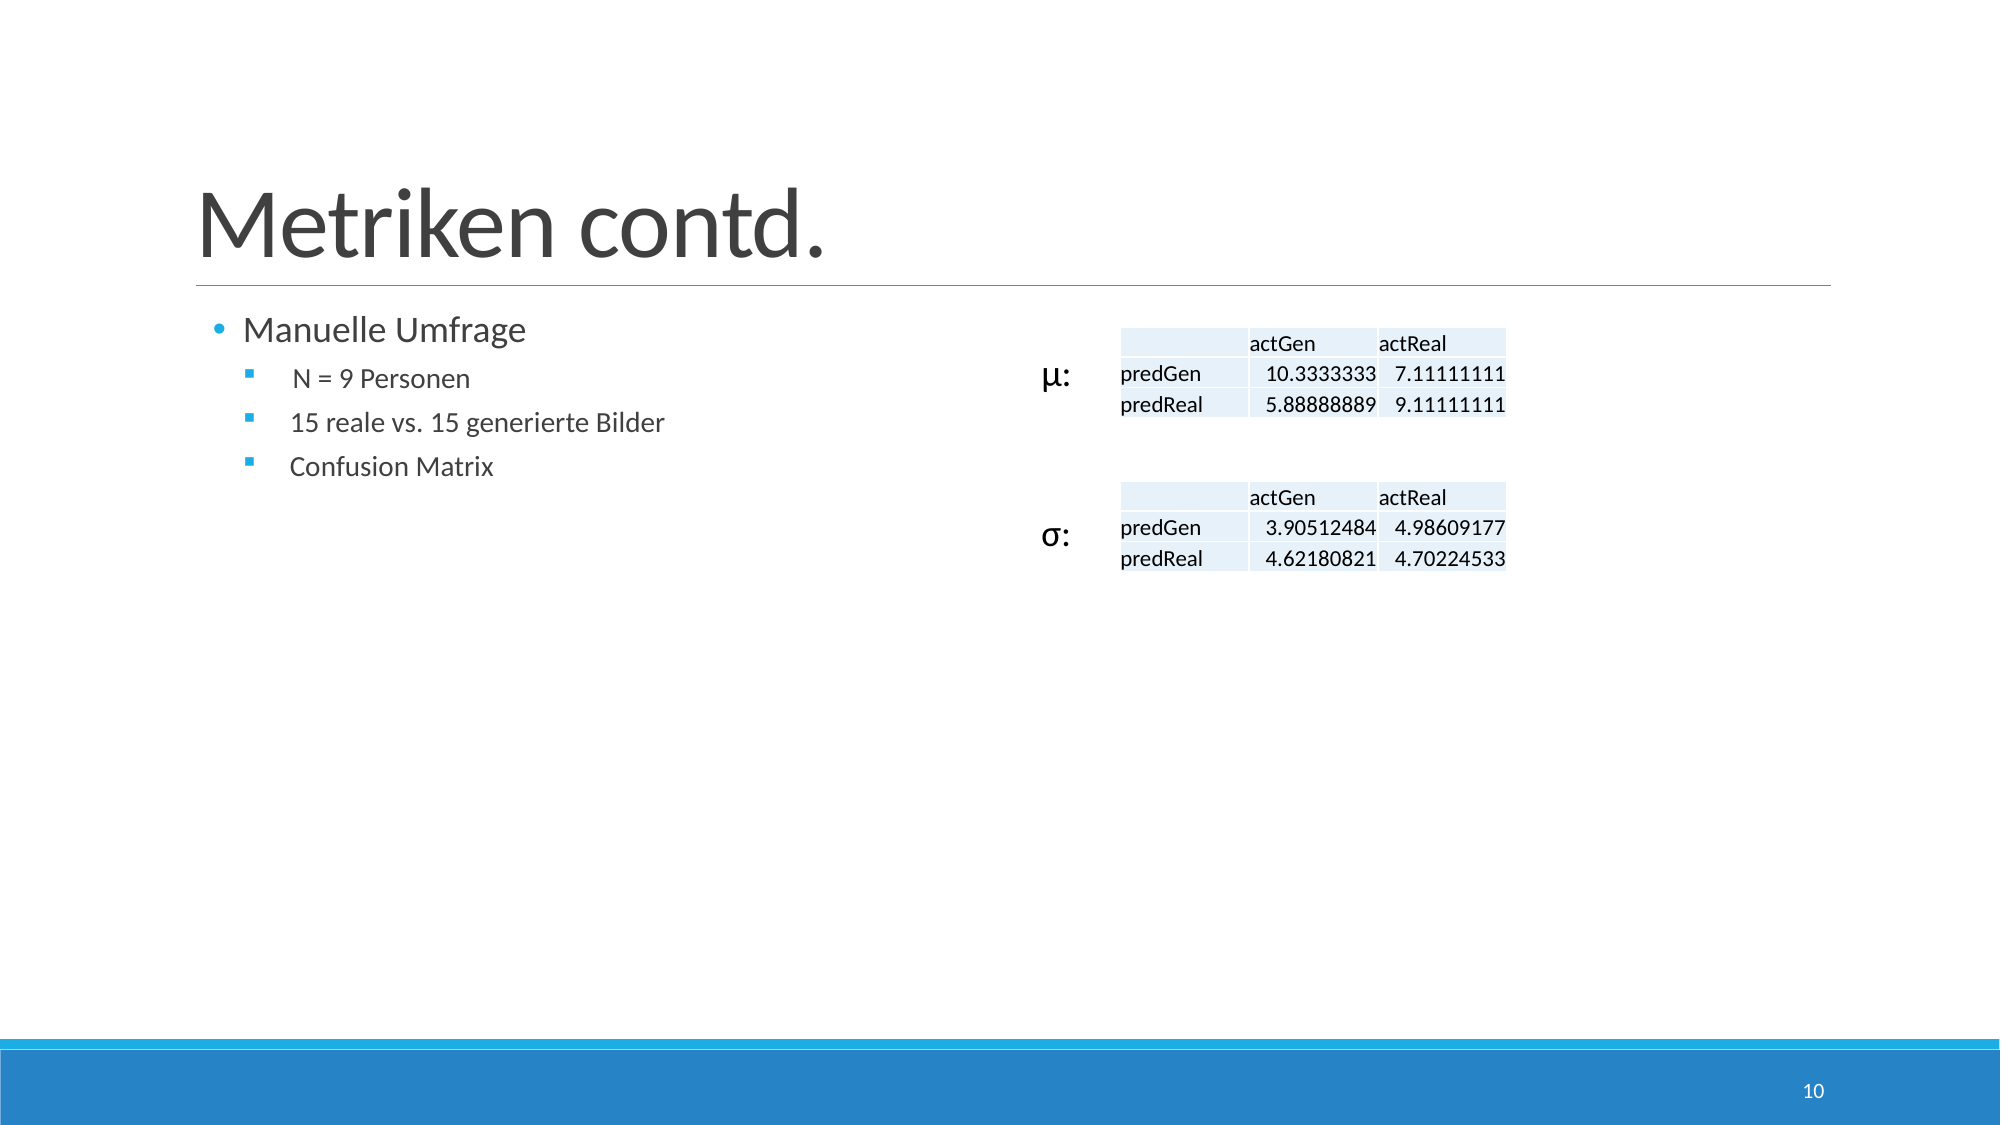

# Metriken contd.
Manuelle Umfrage
   N = 9 Personen
15 reale vs. 15 generierte Bilder
Confusion Matrix
|  | actGen | actReal |
| --- | --- | --- |
| predGen | 10.3333333 | 7.11111111 |
| predReal | 5.88888889 | 9.11111111 |
μ:
|  | actGen | actReal |
| --- | --- | --- |
| predGen | 3.90512484 | 4.98609177 |
| predReal | 4.62180821 | 4.70224533 |
σ:
10